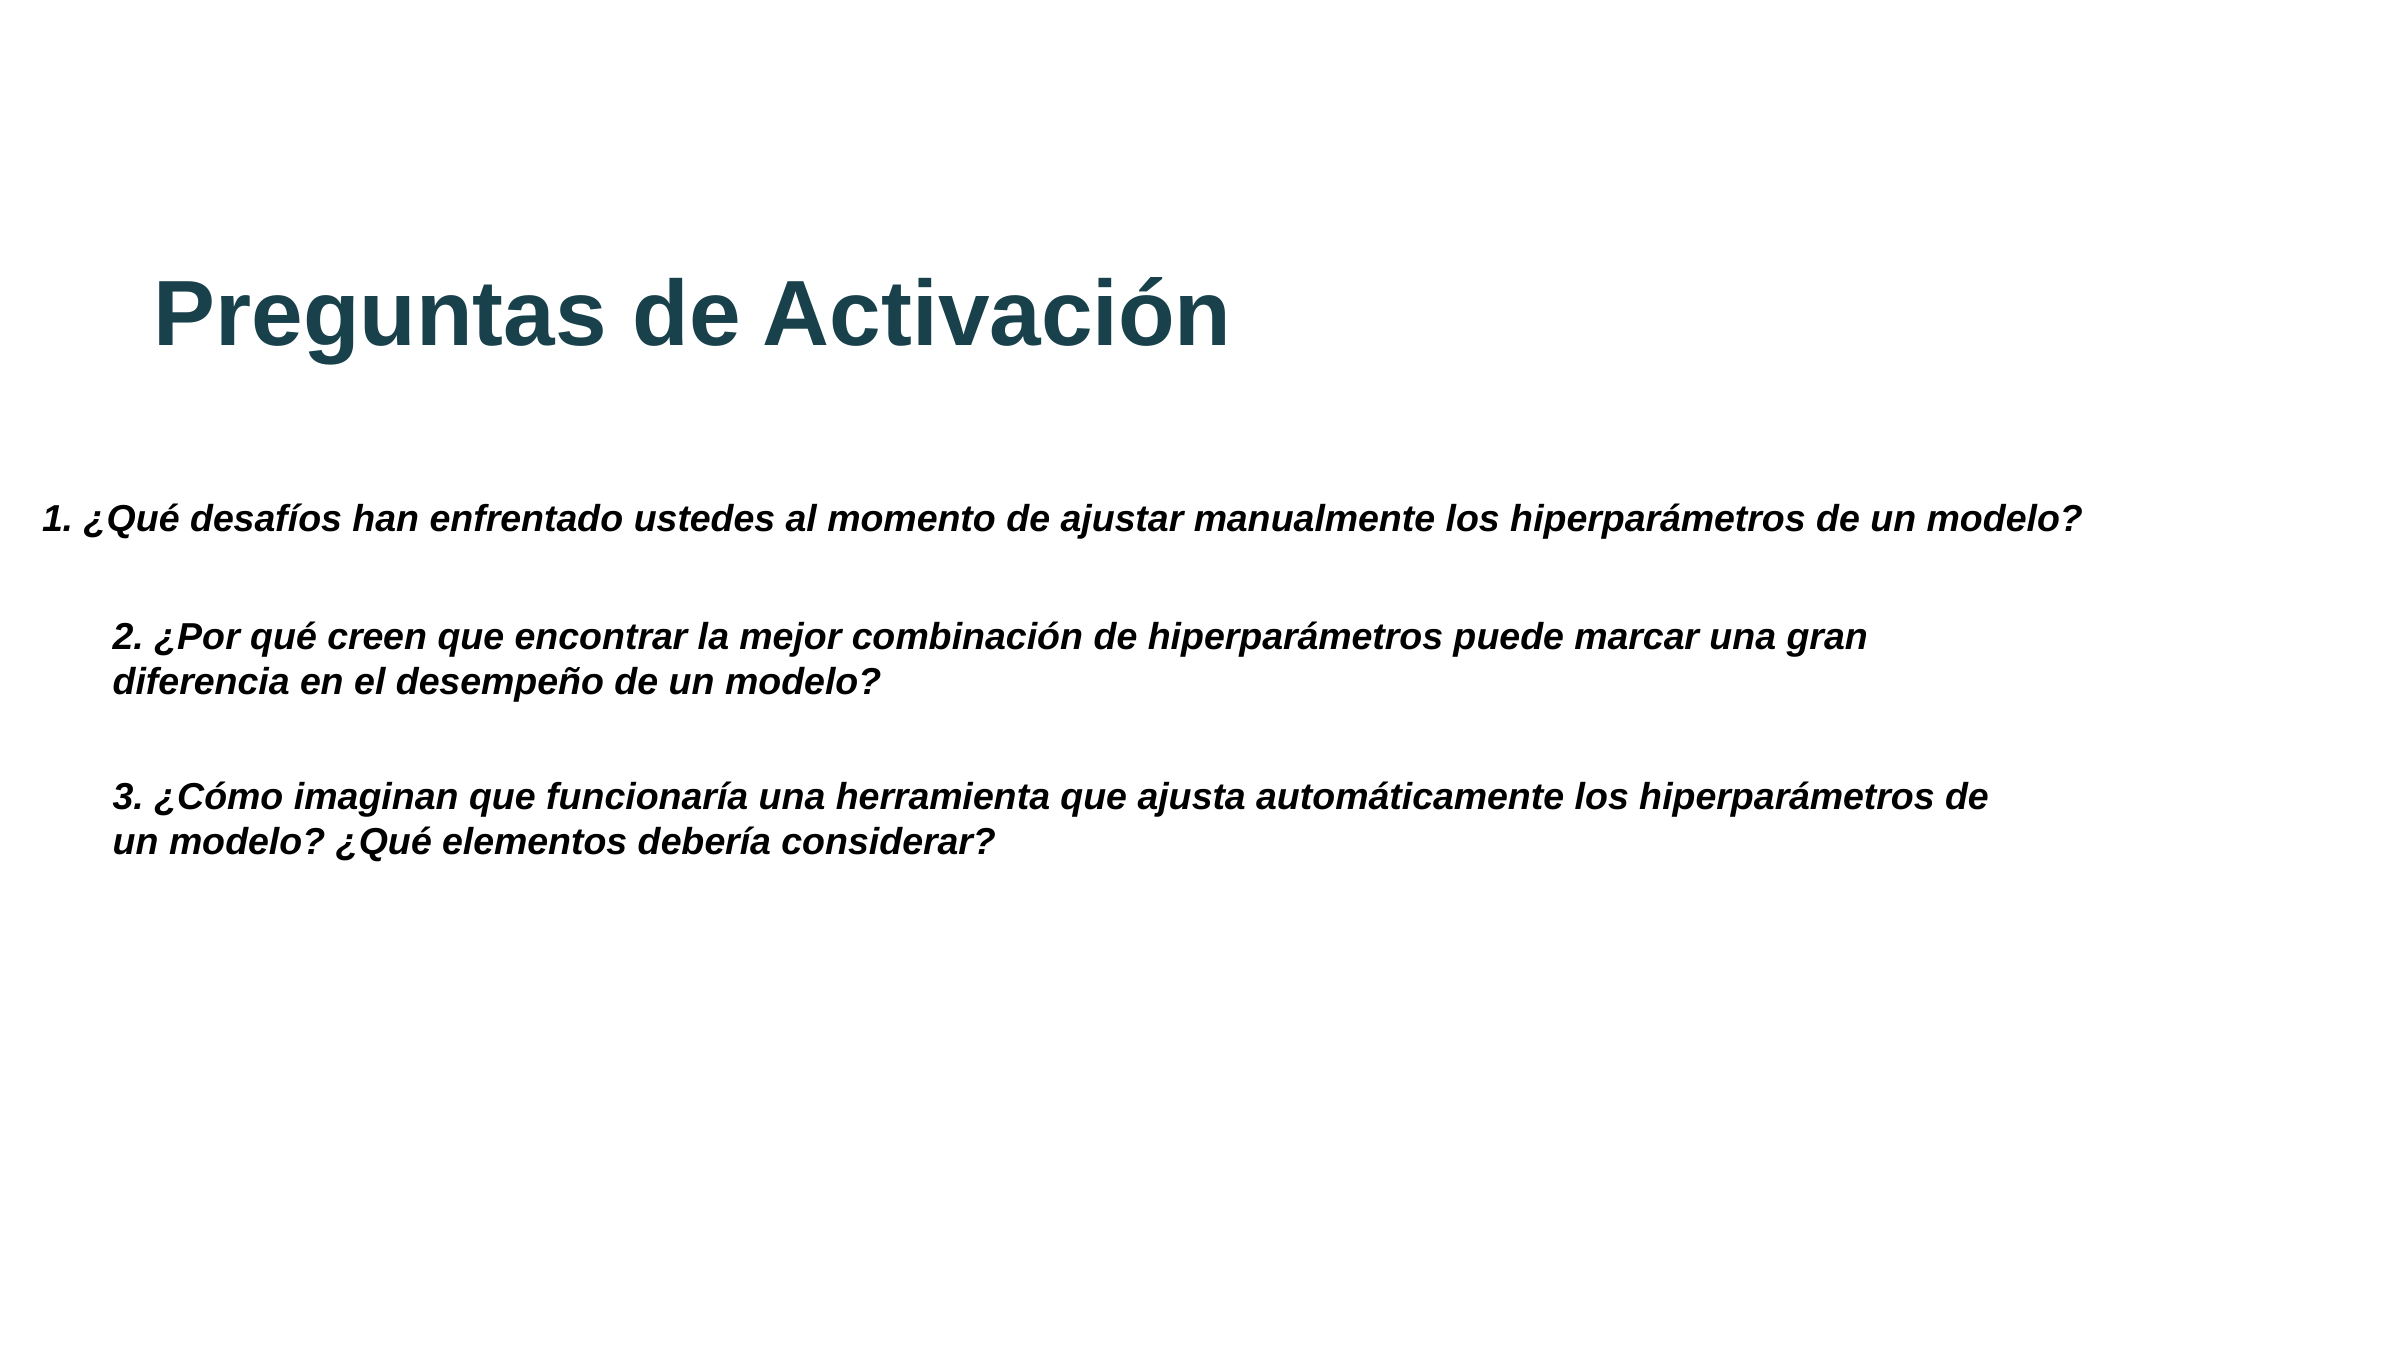

Preguntas de Activación
1. ¿Qué desafíos han enfrentado ustedes al momento de ajustar manualmente los hiperparámetros de un modelo?
2. ¿Por qué creen que encontrar la mejor combinación de hiperparámetros puede marcar una gran diferencia en el desempeño de un modelo?
3. ¿Cómo imaginan que funcionaría una herramienta que ajusta automáticamente los hiperparámetros de un modelo? ¿Qué elementos debería considerar?